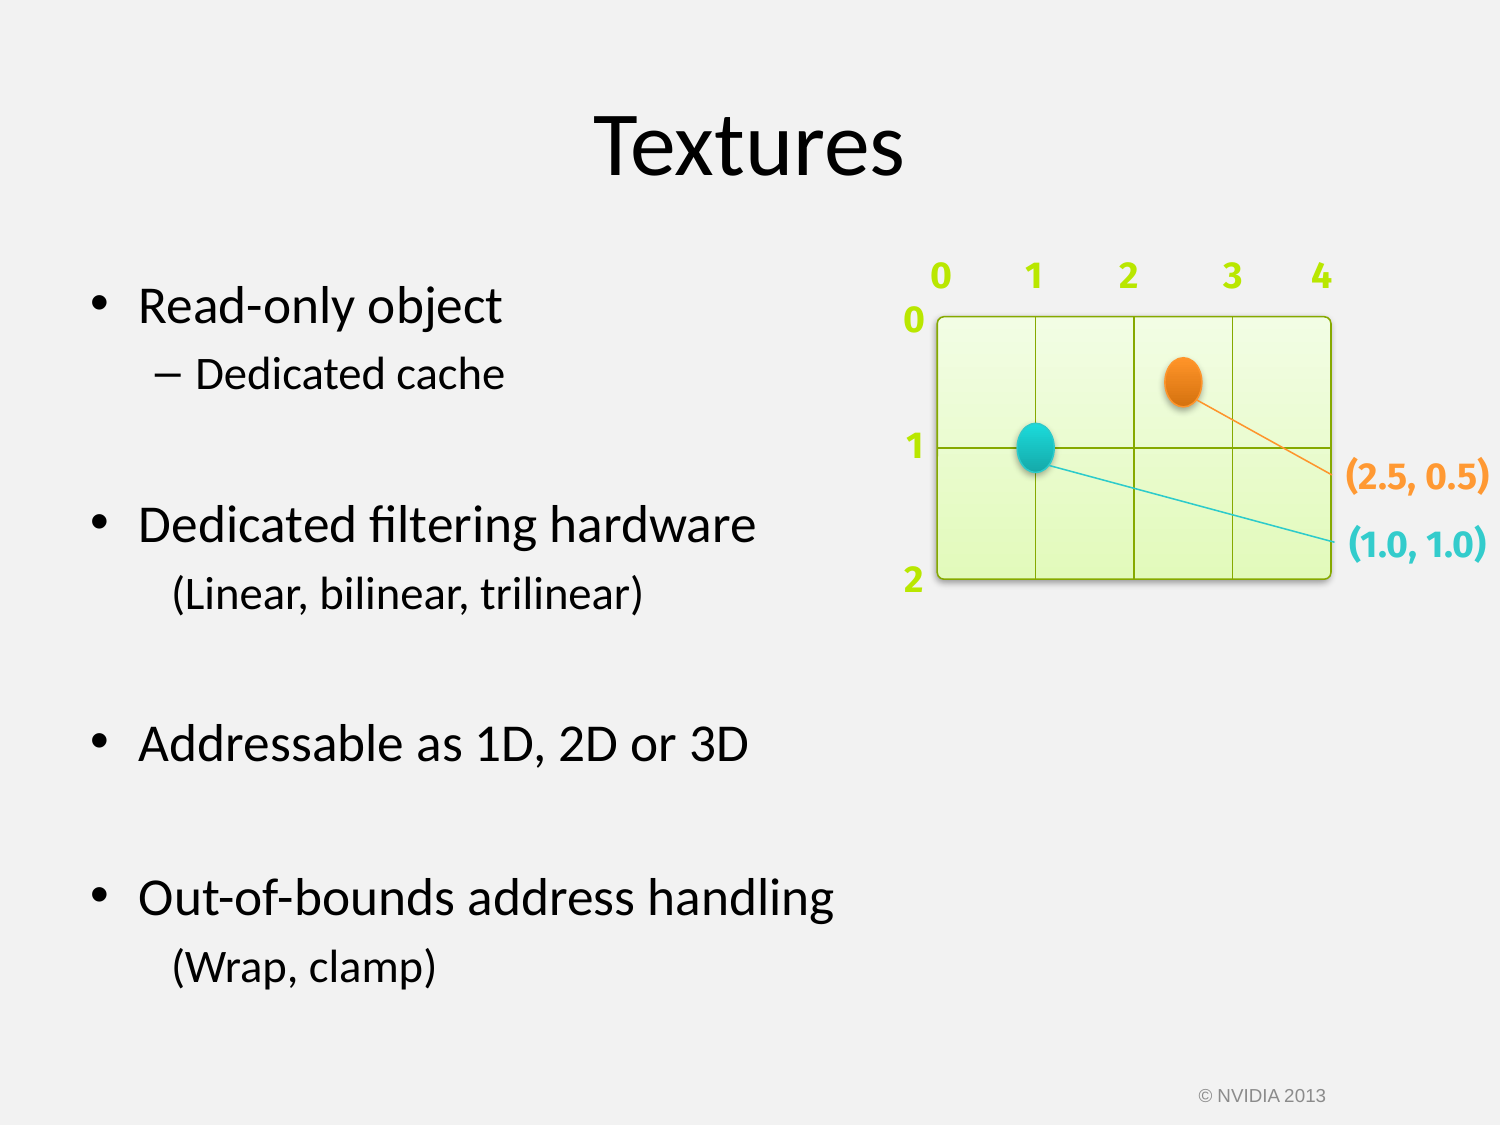

# Textures
0
1
2
3
4
Read-only object
Dedicated cache

Dedicated filtering hardware
(Linear, bilinear, trilinear)

Addressable as 1D, 2D or 3D

Out-of-bounds address handling
(Wrap, clamp)
0

1

(2.5, 0.5)
(1.0, 1.0)
2
© NVIDIA 2013